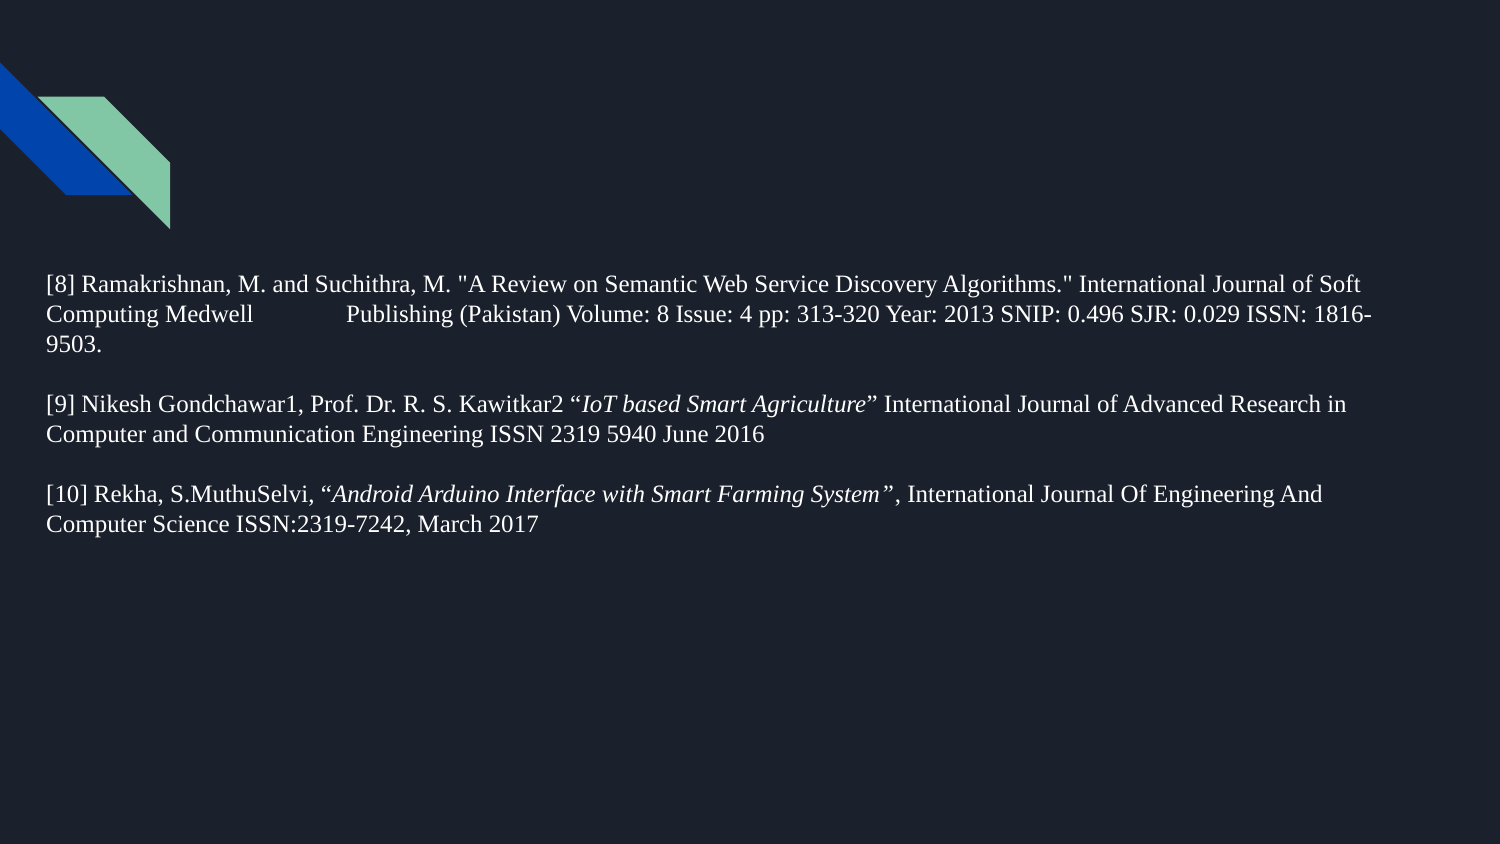

# [8] Ramakrishnan, M. and Suchithra, M. "A Review on Semantic Web Service Discovery Algorithms." International Journal of Soft Computing Medwell	Publishing (Pakistan) Volume: 8 Issue: 4 pp: 313-320 Year: 2013 SNIP: 0.496 SJR: 0.029 ISSN: 1816-9503. [9] Nikesh Gondchawar1, Prof. Dr. R. S. Kawitkar2 “IoT based Smart Agriculture” International Journal of Advanced Research in Computer and Communication Engineering ISSN 2319 5940 June 2016 [10] Rekha, S.MuthuSelvi, “Android Arduino Interface with Smart Farming System”, International Journal Of Engineering And Computer Science ISSN:2319-7242, March 2017